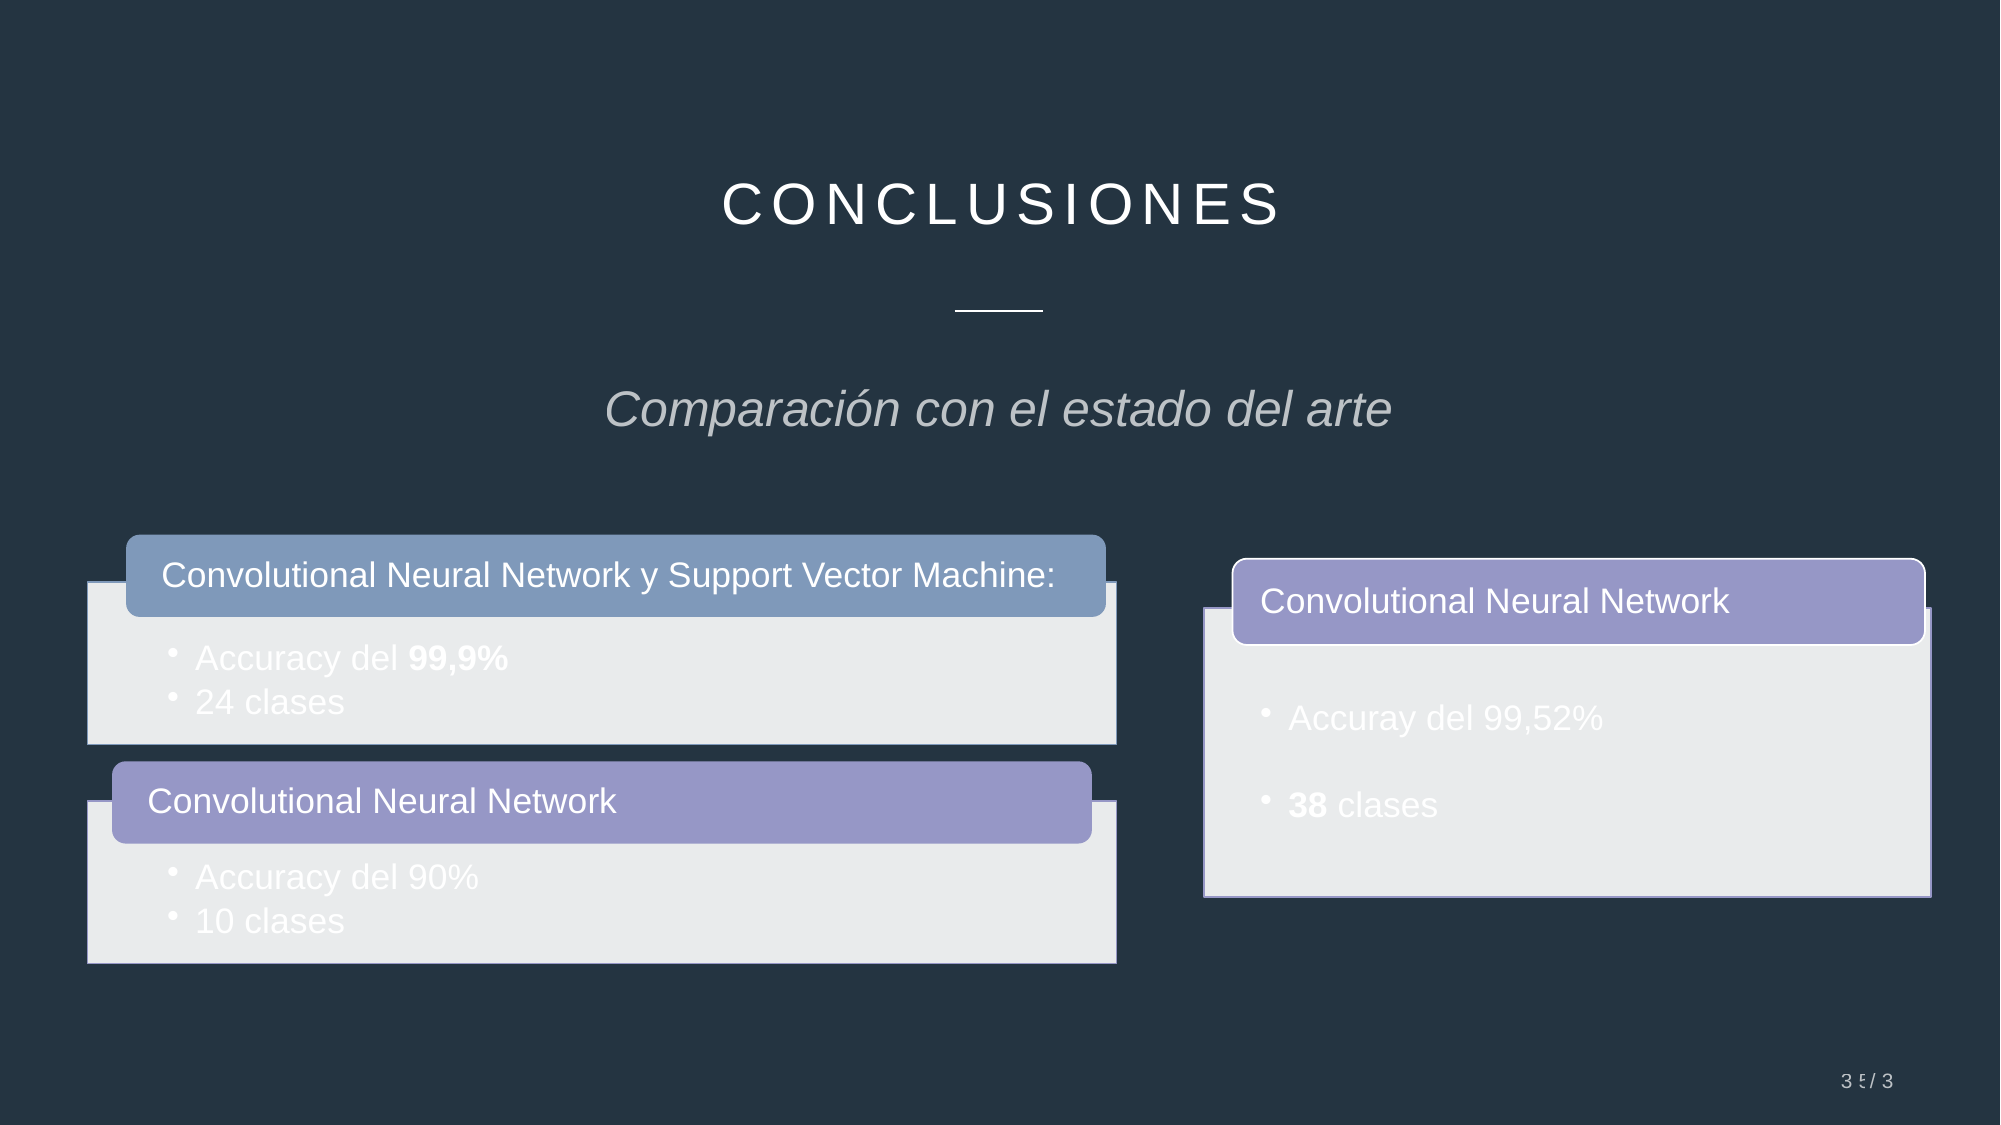

# Conclusiones
Accuray del 99,52%

38 clases

Convolutional Neural Network
Comparación con el estado del arte
Accuracy del 99,9%
24 clases
Convolutional Neural Network y Support Vector Machine:
Accuracy del 90%
10 clases
Convolutional Neural Network
35/37